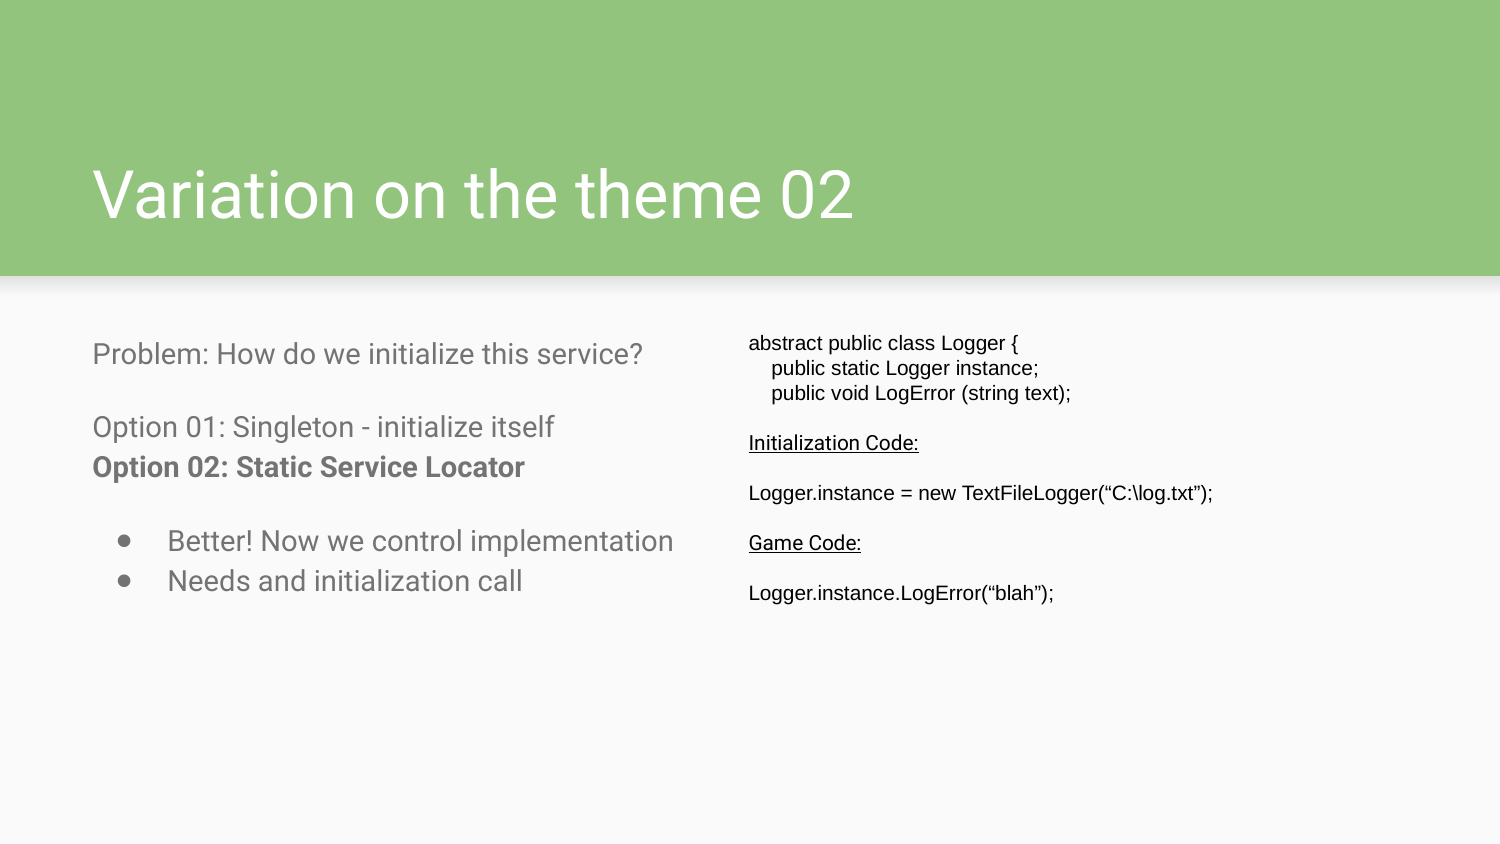

# Variation on the theme 02
Problem: How do we initialize this service?
Option 01: Singleton - initialize itself
Option 02: Static Service Locator
Better! Now we control implementation
Needs and initialization call
abstract public class Logger {
    public static Logger instance;
    public void LogError (string text);
Initialization Code:

Logger.instance = new TextFileLogger(“C:\log.txt”);
Game Code:

Logger.instance.LogError(“blah”);